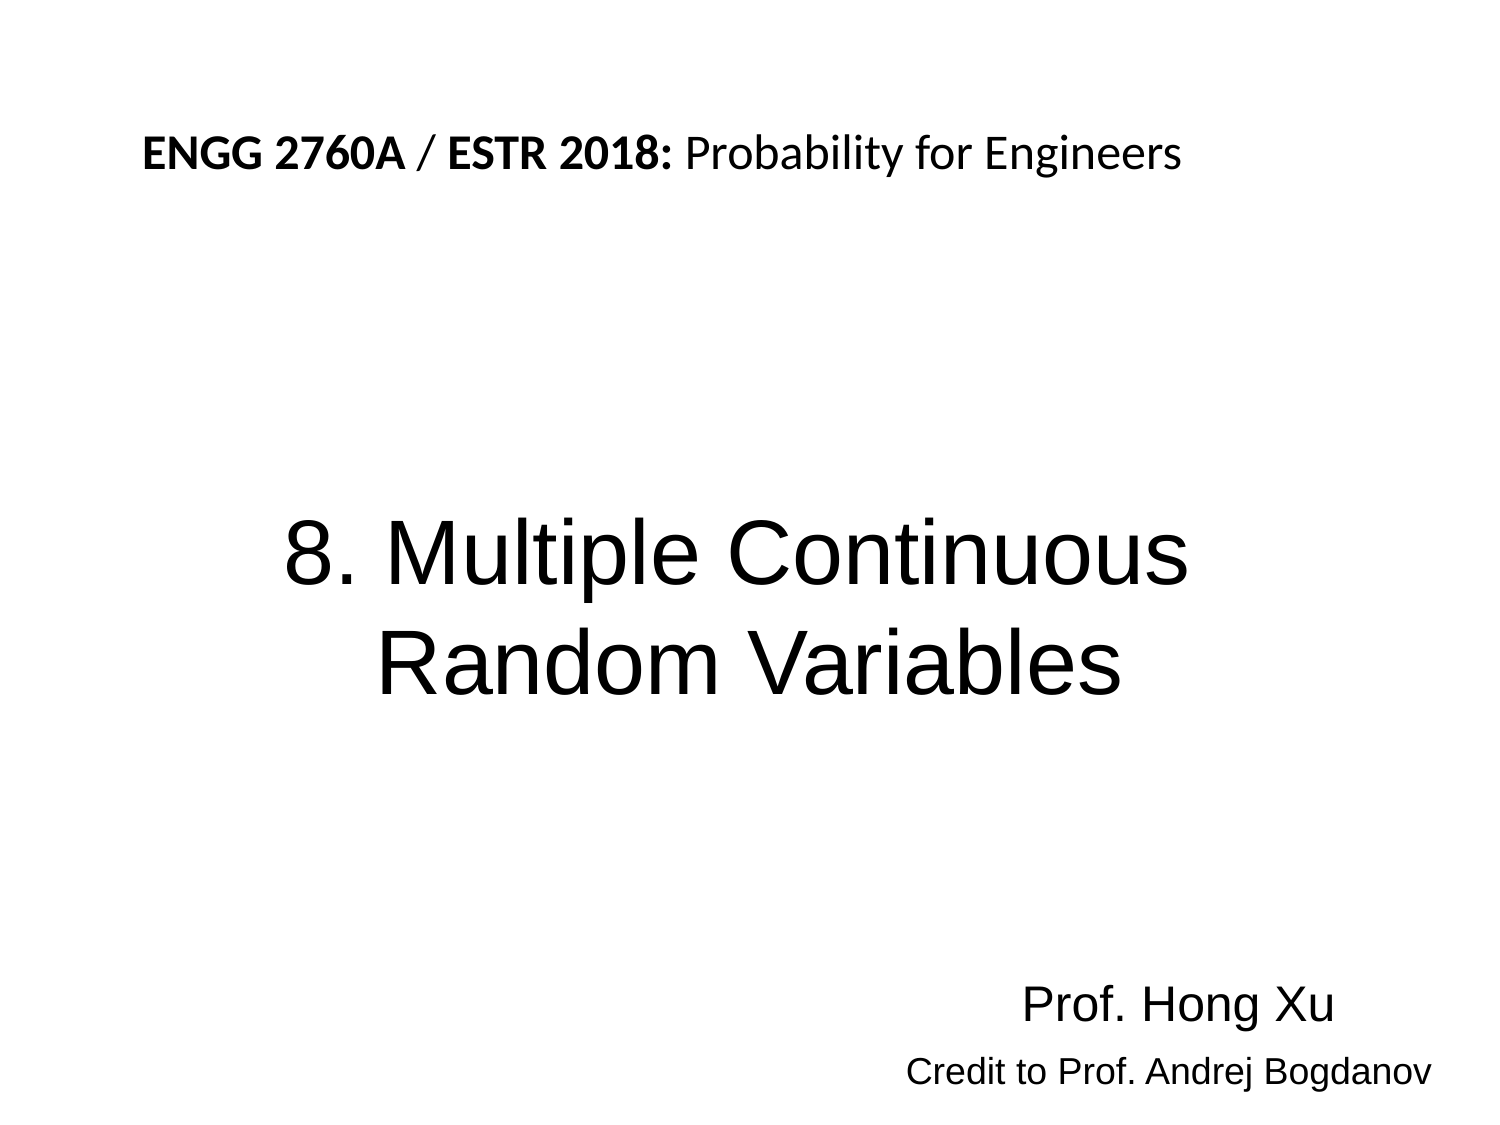

# 8. Multiple Continuous Random Variables
Prof. Hong Xu
Credit to Prof. Andrej Bogdanov